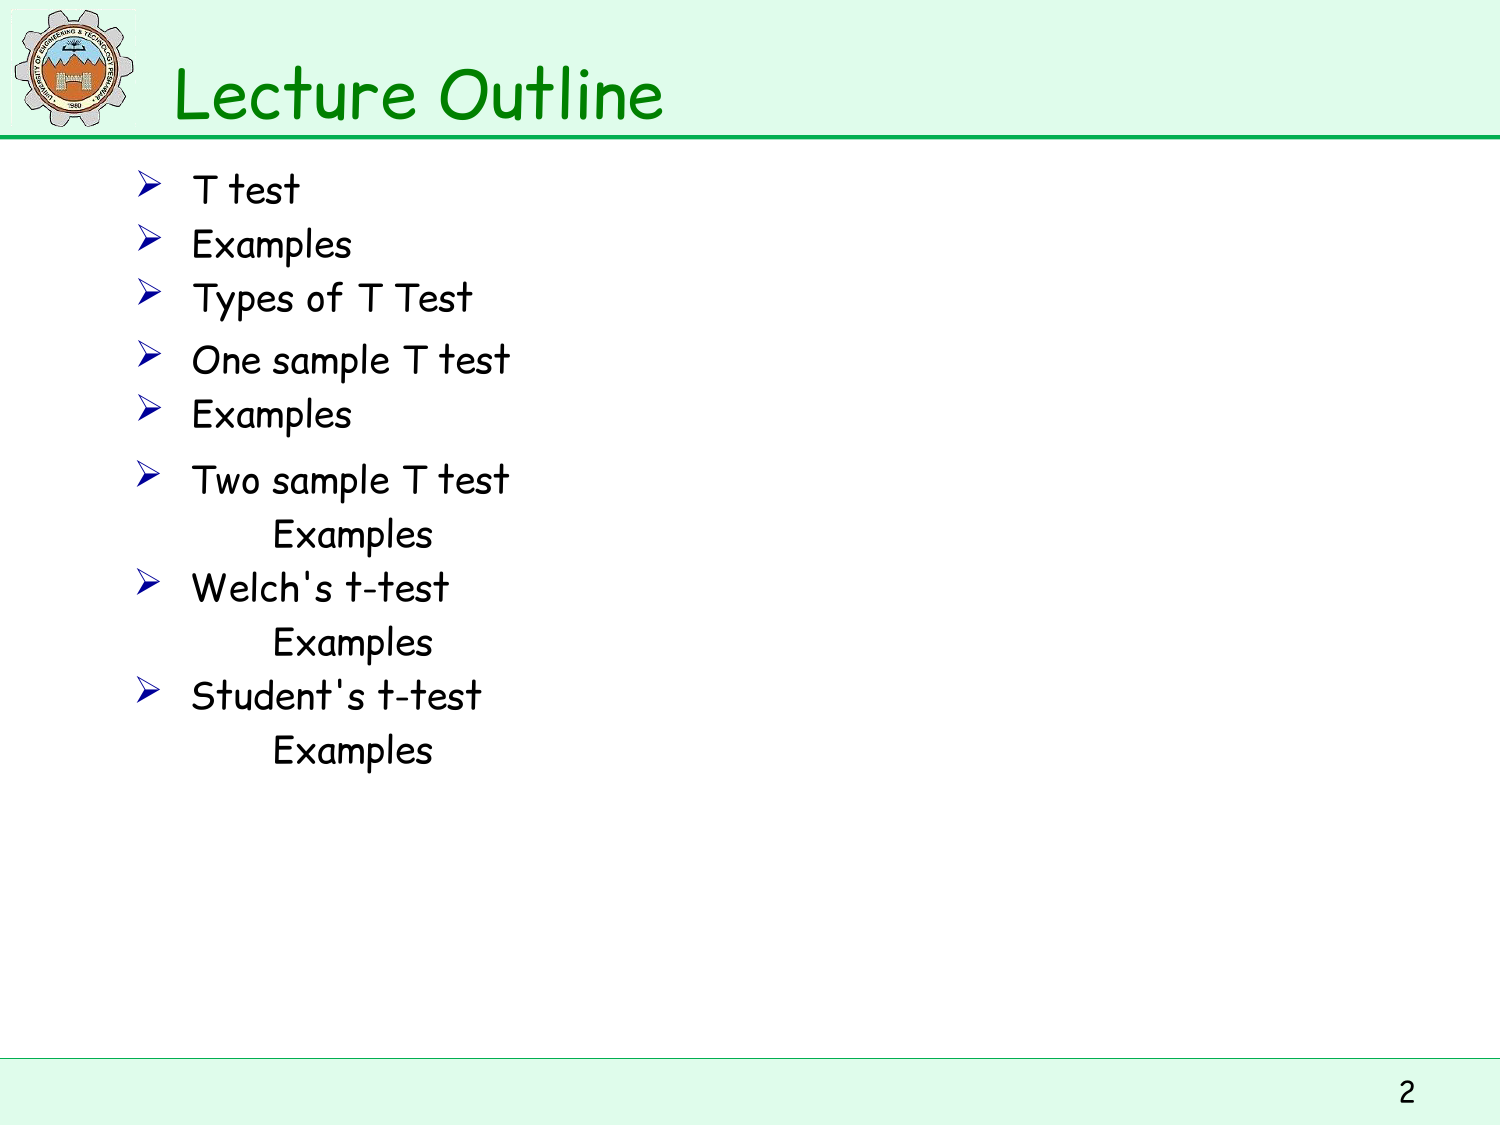

# Lecture Outline
T test
Examples
Types of T Test
One sample T test
Examples
Two sample T test
Examples
Welch's t-test
Examples
Student's t-test
Examples
2